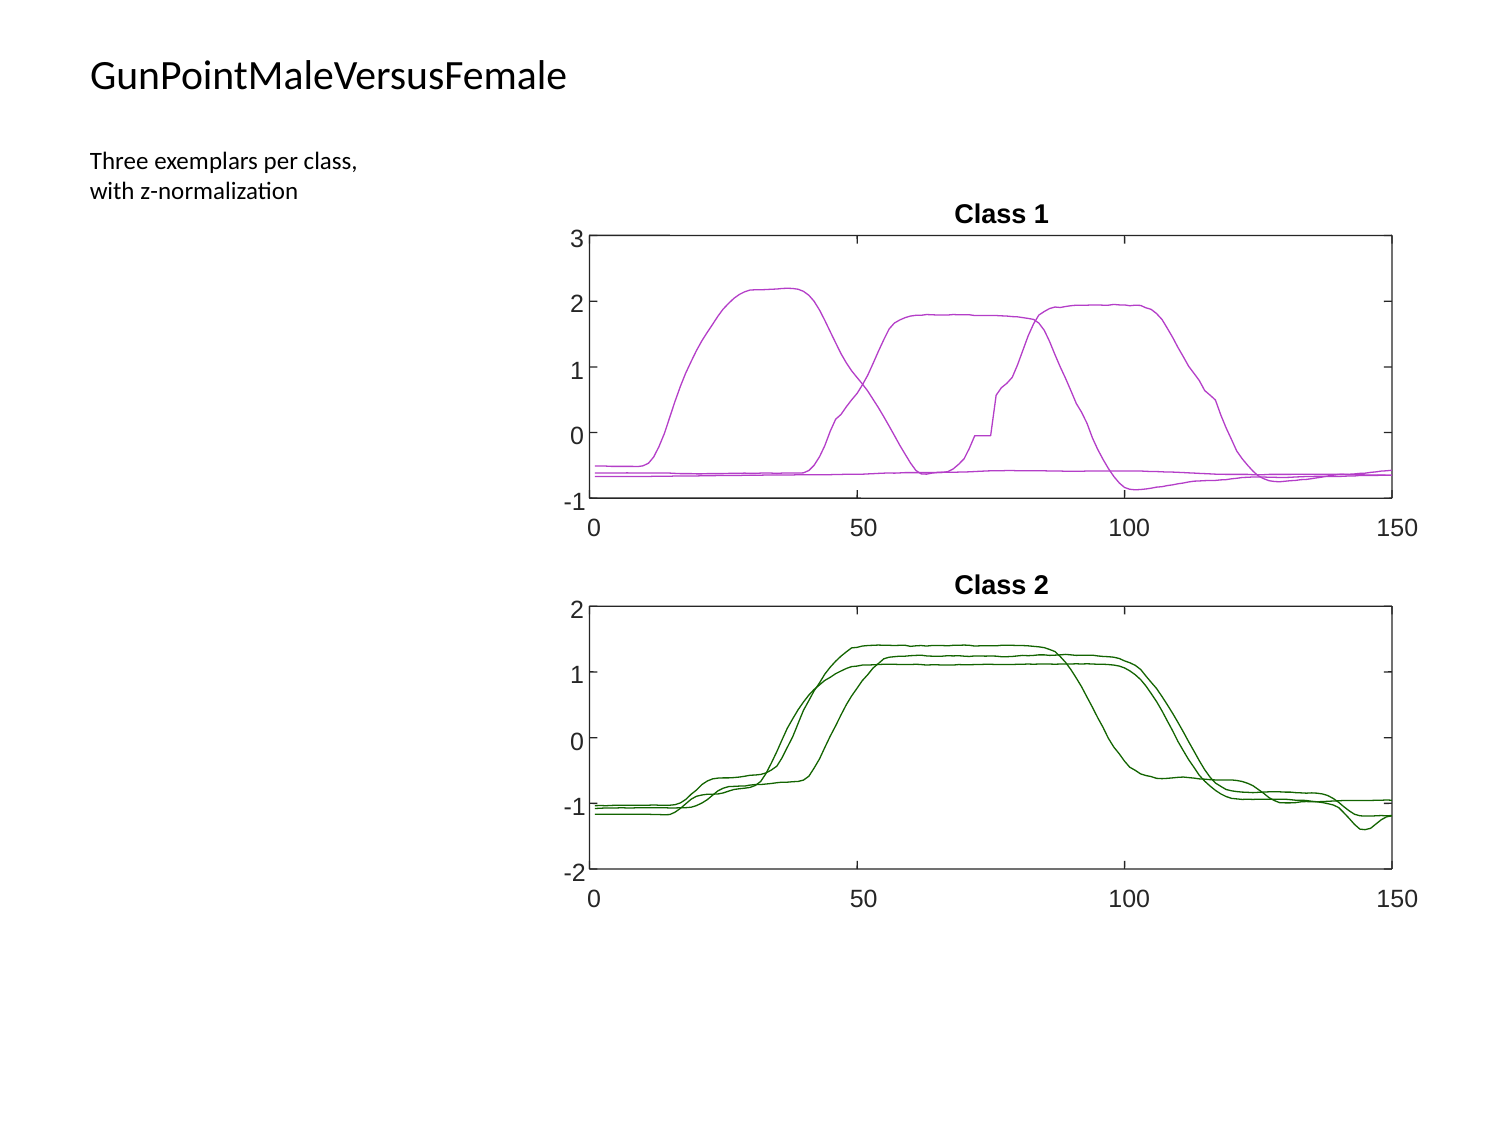

# GunPointMaleVersusFemale
Three exemplars per class, with z-normalization
Class 1
3

2

1

0

-1

0
50
100
150
Class 2
2

1

0

-1

-2

0
50
100
150